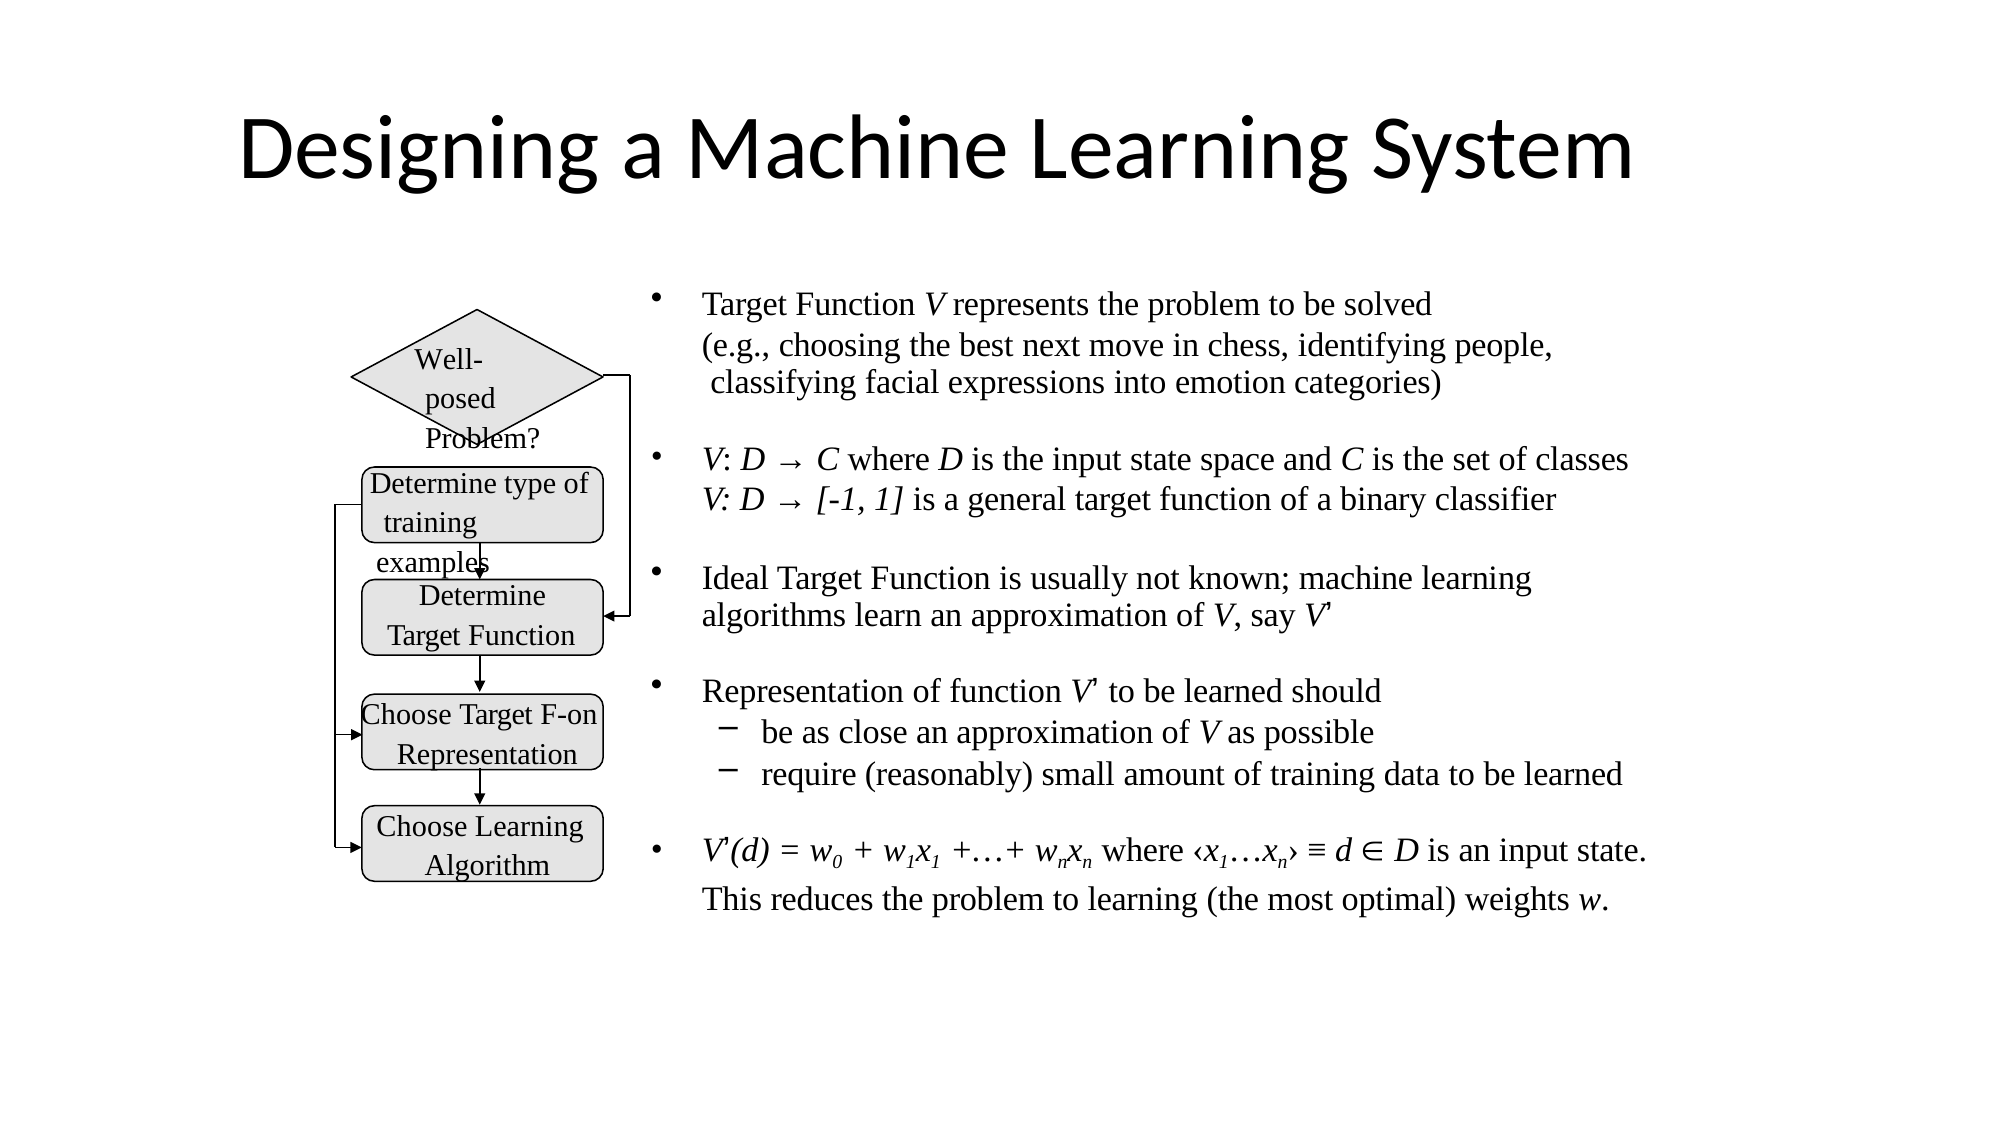

# Designing a Machine Learning System
Target Function V represents the problem to be solved
(e.g., choosing the best next move in chess, identifying people,  classifying facial expressions into emotion categories)

Well-posed  Problem?

V: D → C where D is the input state space and C is the set of classes
V: D → [-1, 1] is a general target function of a binary classifier
Determine type of  training examples

Ideal Target Function is usually not known; machine learning  algorithms learn an approximation of V, say V’
Determine  Target Function

Representation of function V’ to be learned should
Choose Target F-on  Representation

be as close an approximation of V as possible
require (reasonably) small amount of training data to be learned
Choose Learning  Algorithm

V’(d) = w0 + w1x1 +…+ wnxn where ‹x1…xn› ≡ d ∈ D is an input state.  This reduces the problem to learning (the most optimal) weights w.